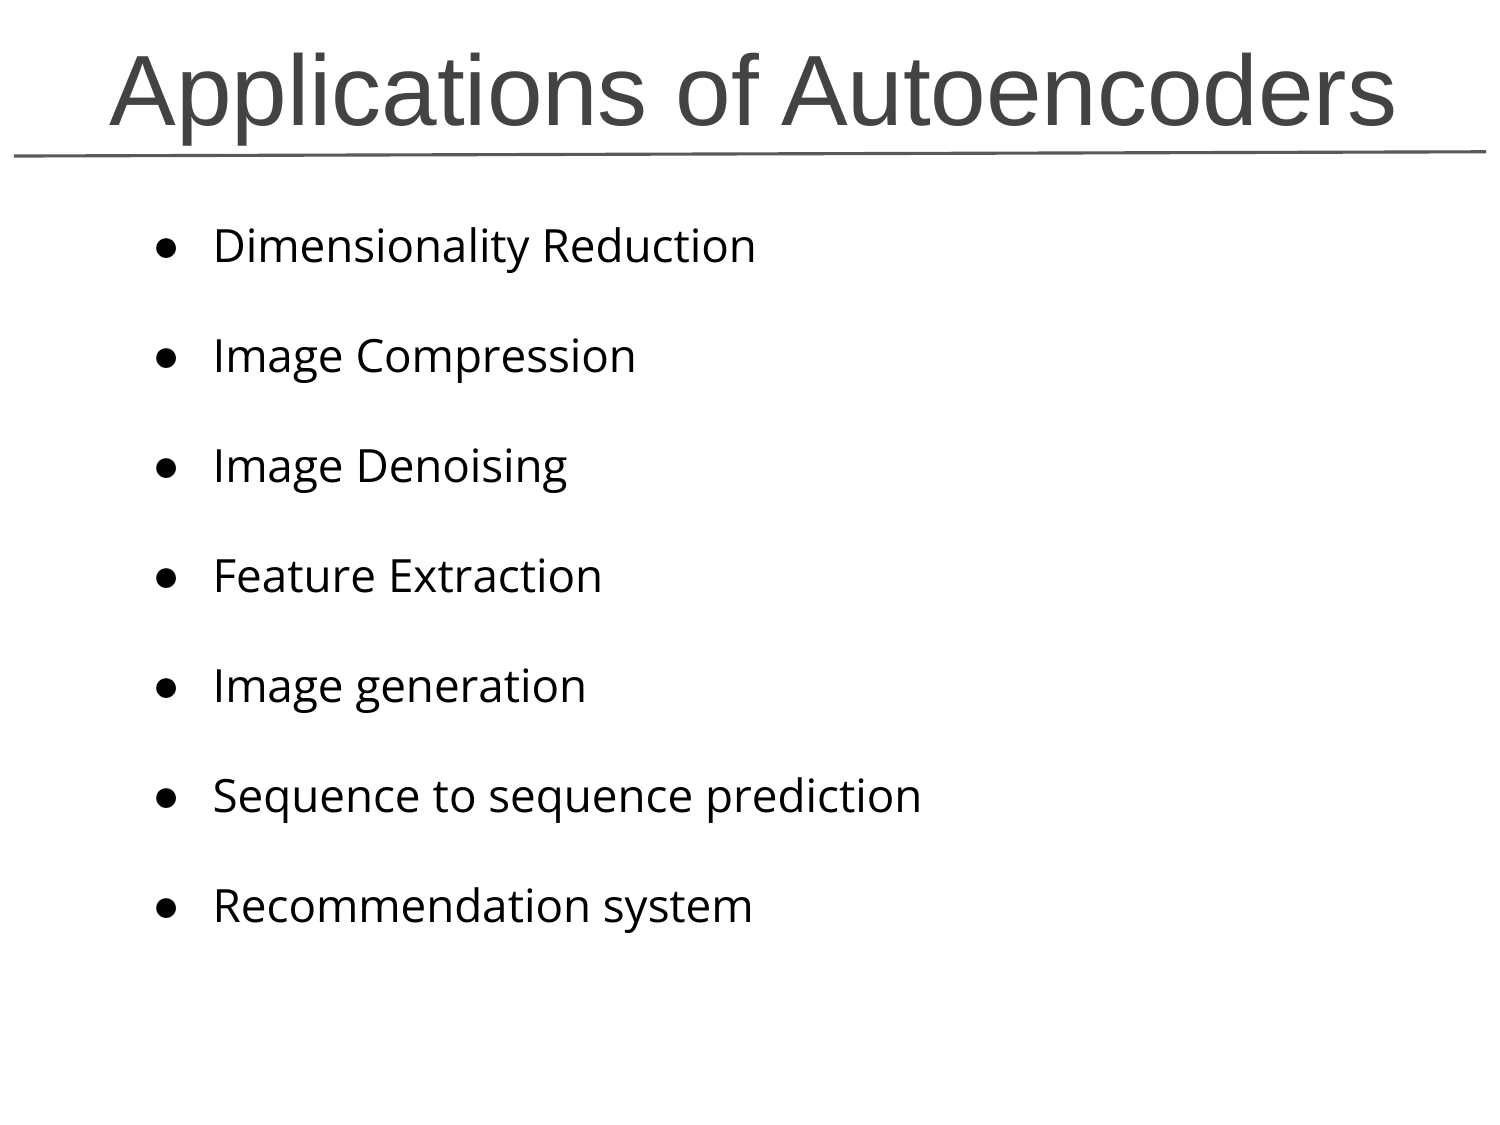

Applications of Autoencoders
Dimensionality Reduction

Image Compression

Image Denoising

Feature Extraction

Image generation

Sequence to sequence prediction

Recommendation system